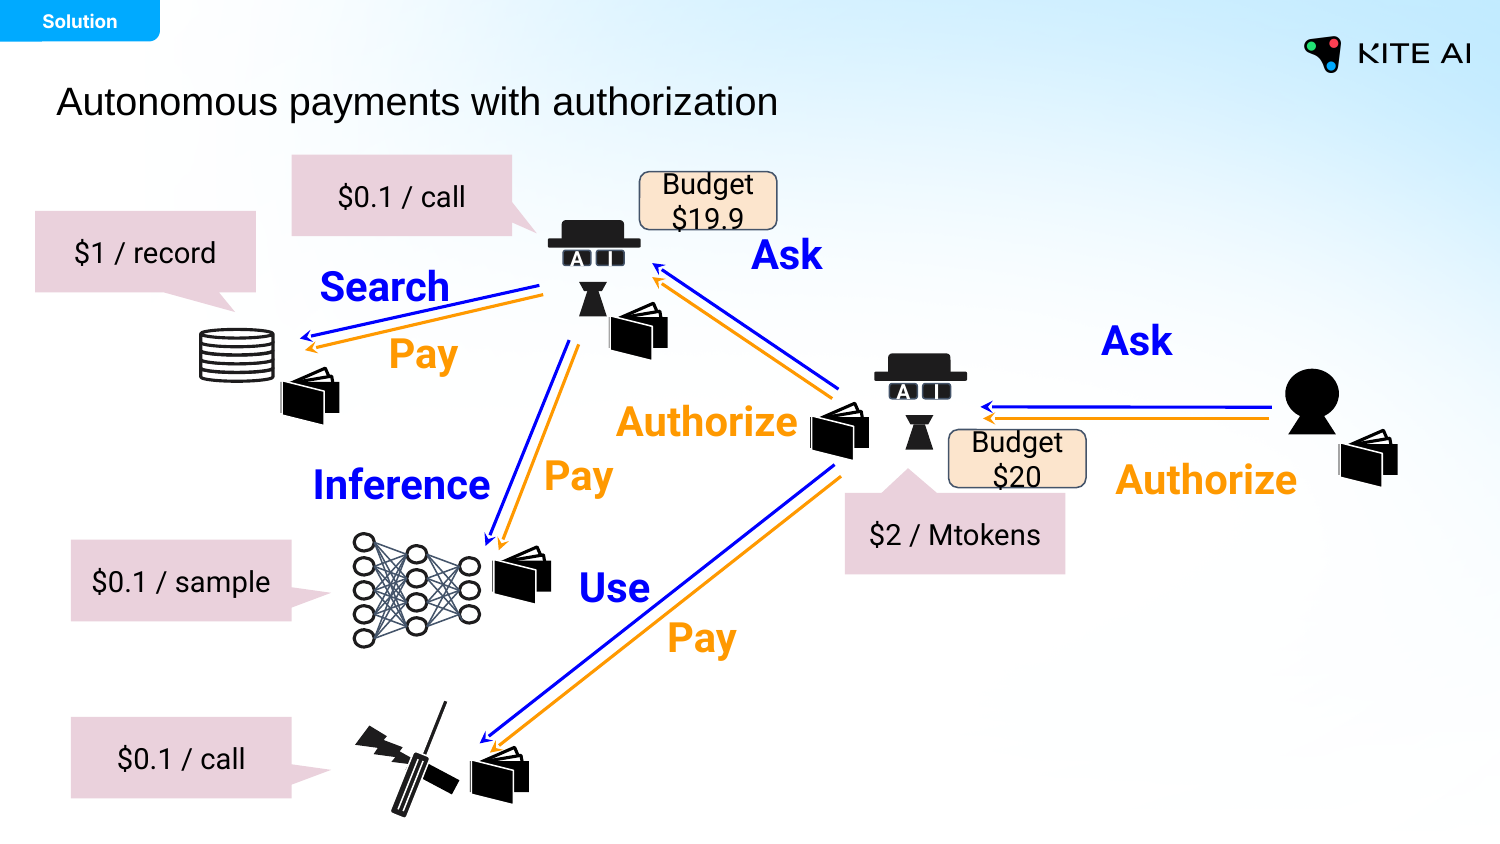

Solution
Autonomous payments with authorization
$0.1 / call
Budget
$19.9
$1 / record
Ask

I
A

Search
Ask

Pay

I
A

Authorize

Budget
$20

Pay
Authorize
Inference
$2 / Mtokens

$0.1 / sample
Use

Pay

$0.1 / call